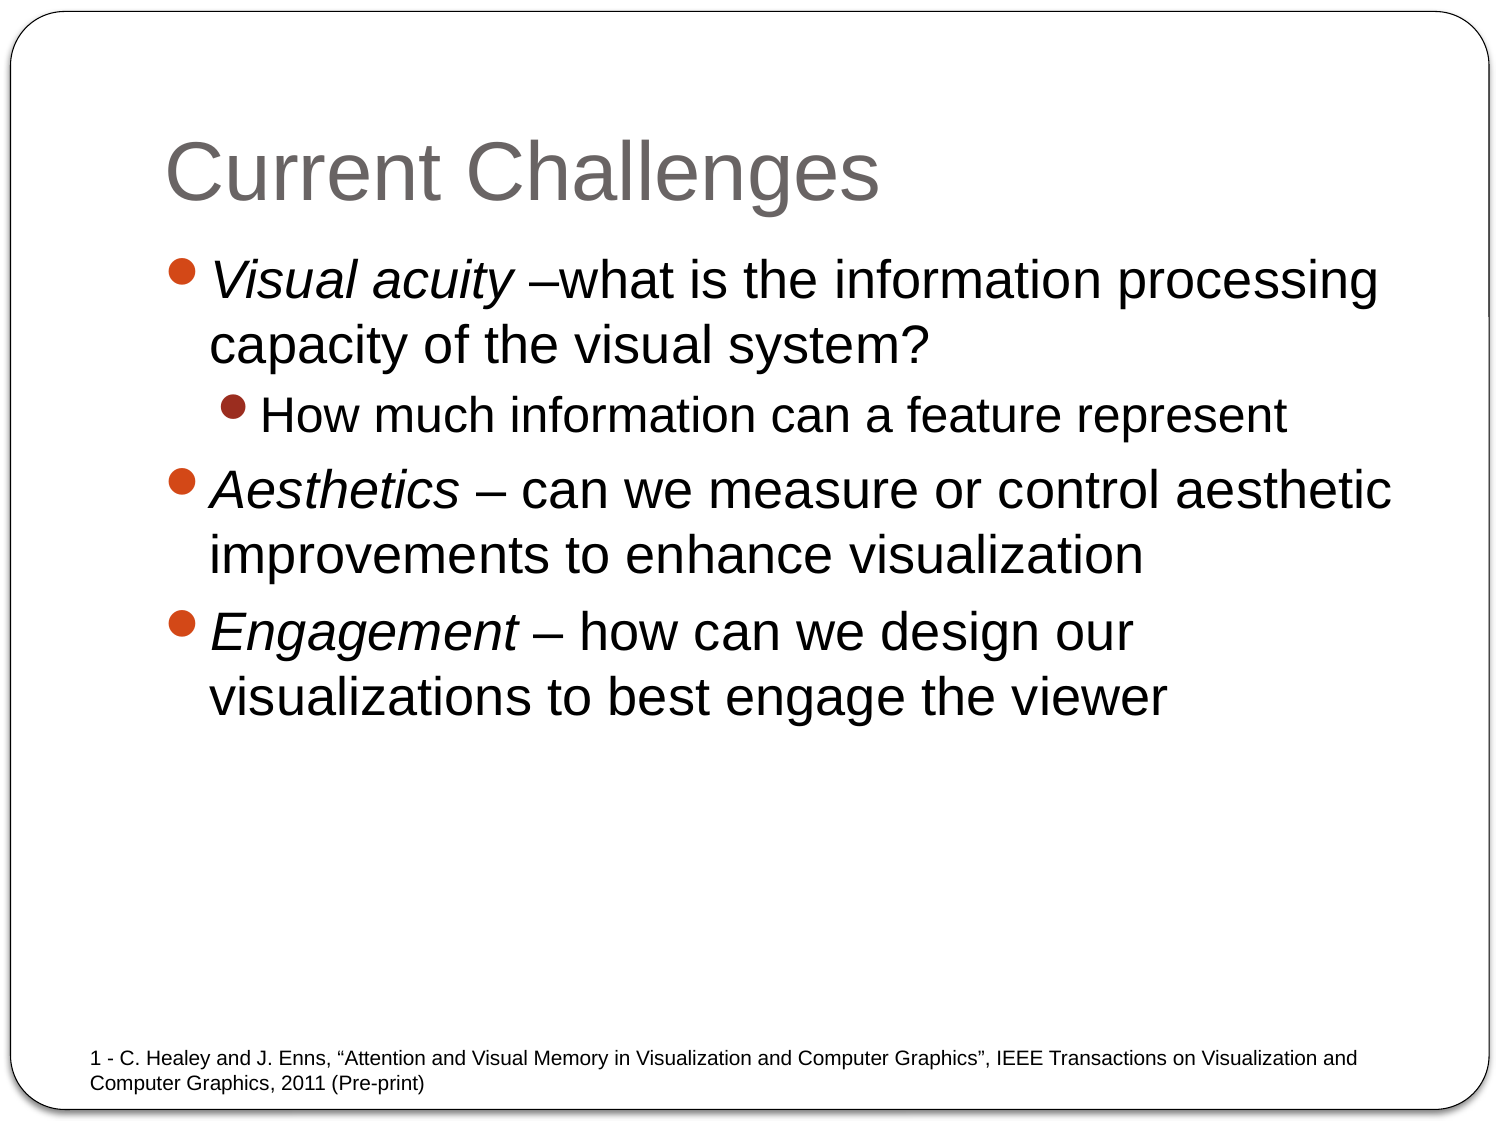

# Current Challenges
Visual acuity –what is the information processing capacity of the visual system?
How much information can a feature represent
Aesthetics – can we measure or control aesthetic improvements to enhance visualization
Engagement – how can we design our visualizations to best engage the viewer
1 - C. Healey and J. Enns, “Attention and Visual Memory in Visualization and Computer Graphics”, IEEE Transactions on Visualization and Computer Graphics, 2011 (Pre-print)